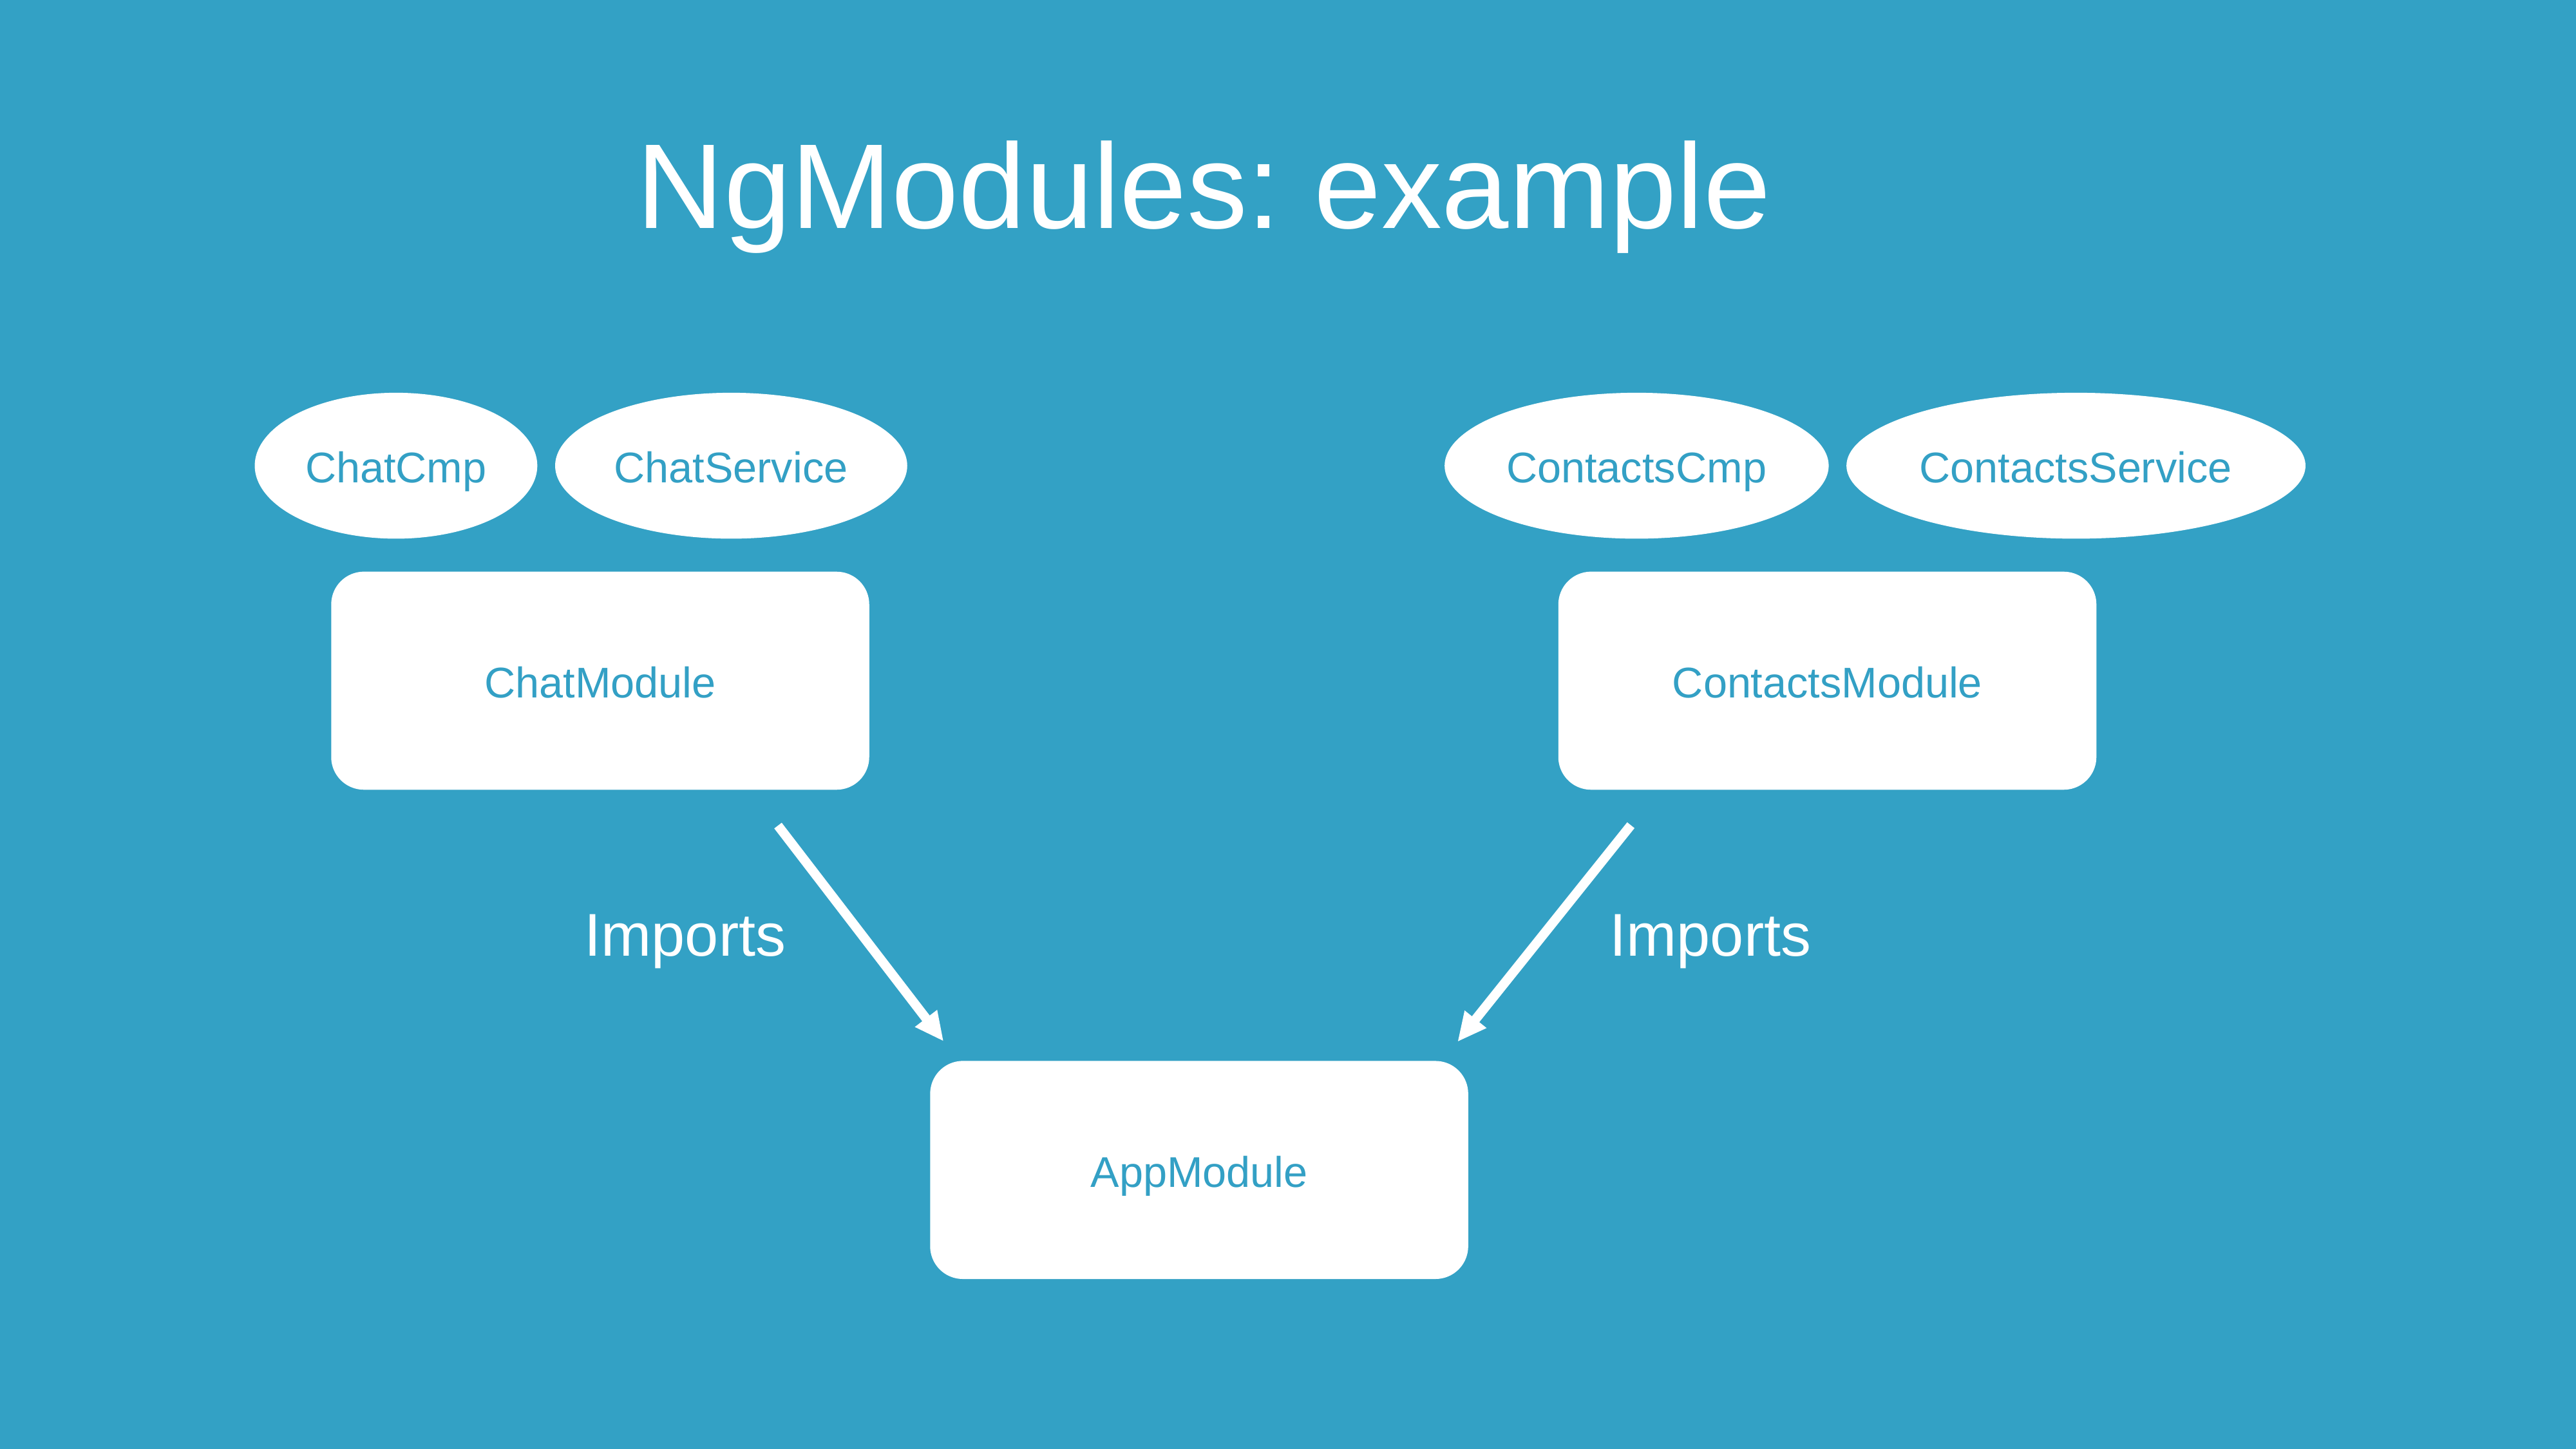

NgModules: example
ChatCmp
ChatService
ContactsCmp
ContactsService
ChatModule
ContactsModule

Imports
Imports
AppModule